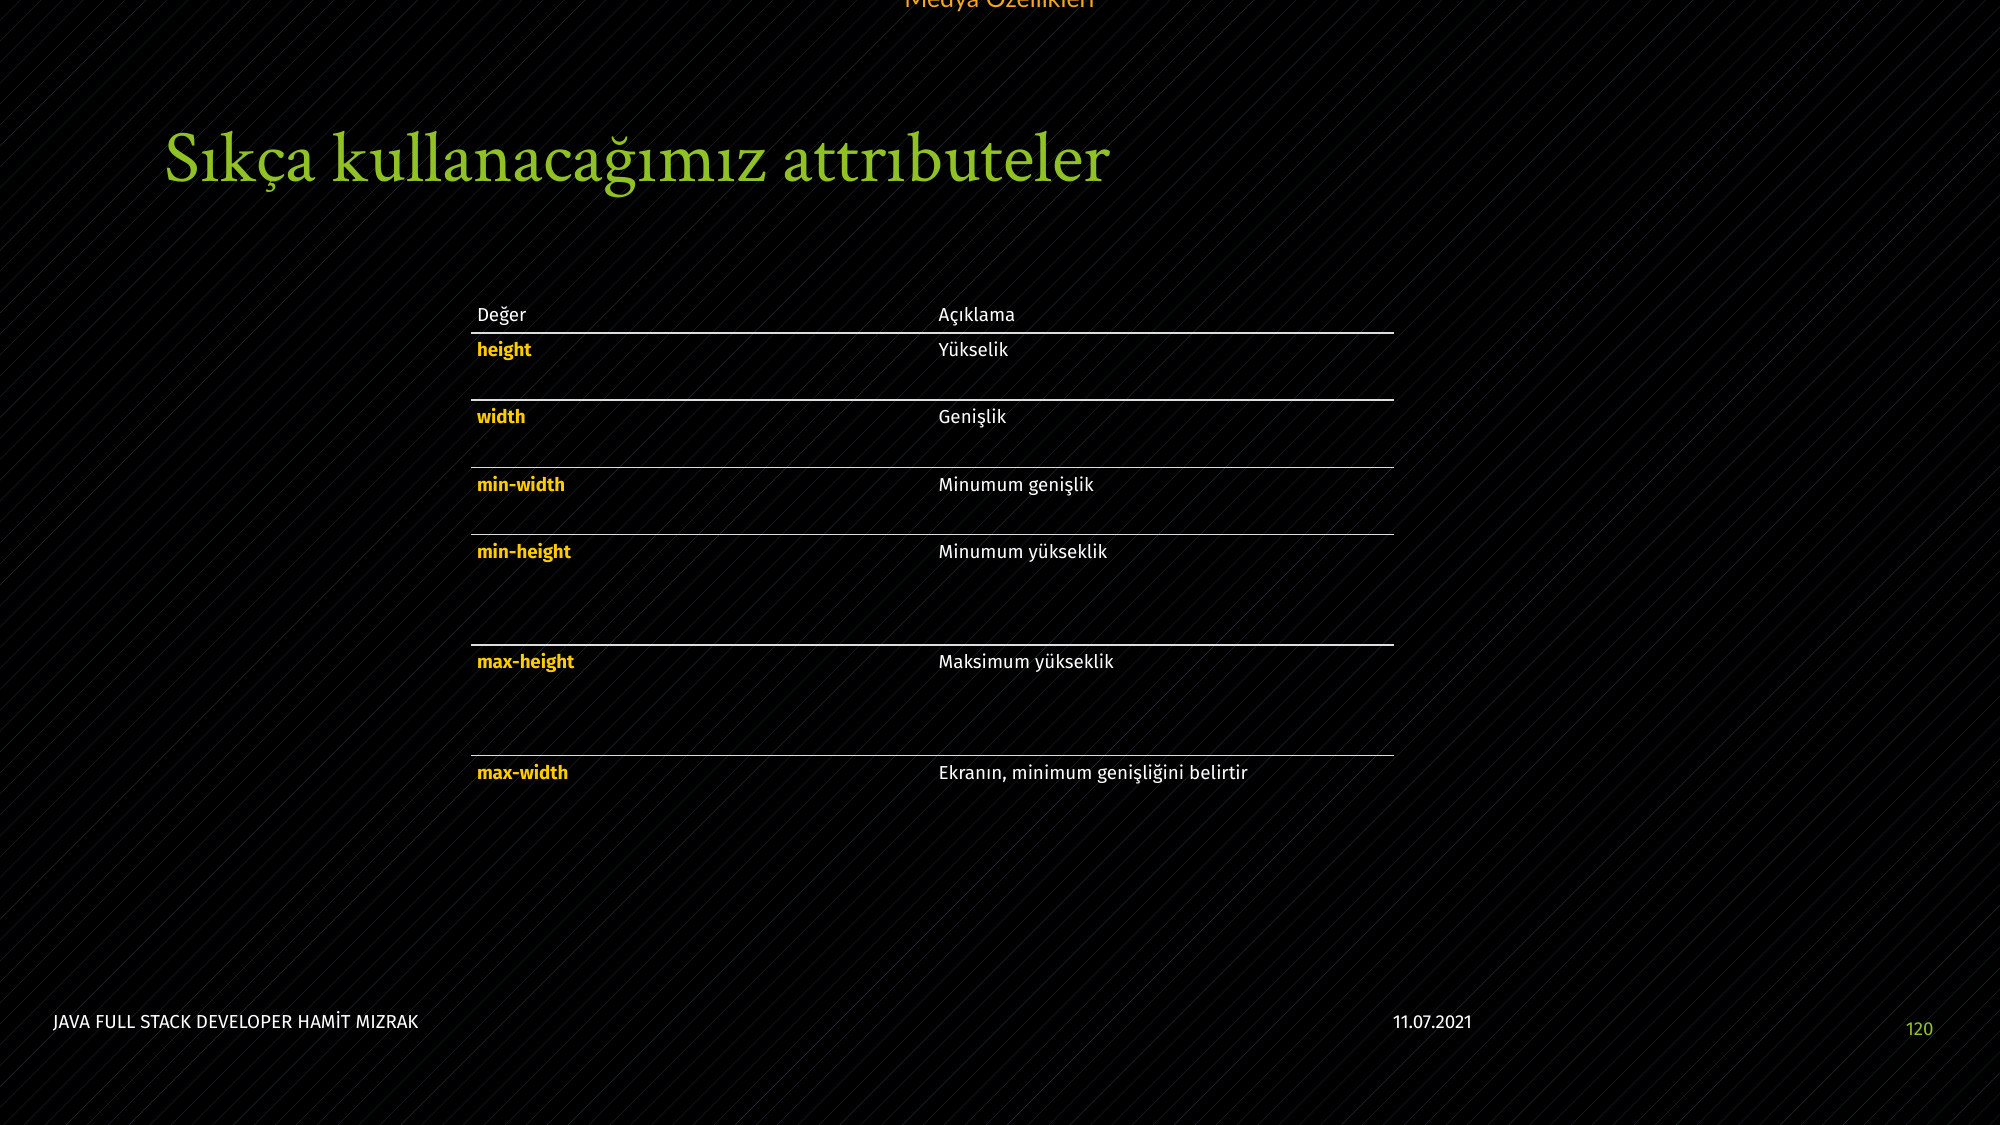

Medya Özellikleri

# Sıkça kullanacağımız attrıbuteler
| Değer | Açıklama |
| --- | --- |
| height | Yükselik |
| width | Genişlik |
| min-width | Minumum genişlik |
| min-height | Minumum yükseklik |
| max-height | Maksimum yükseklik |
| max-width | Ekranın, minimum genişliğini belirtir |
JAVA FULL STACK DEVELOPER HAMİT MIZRAK
11.07.2021
120